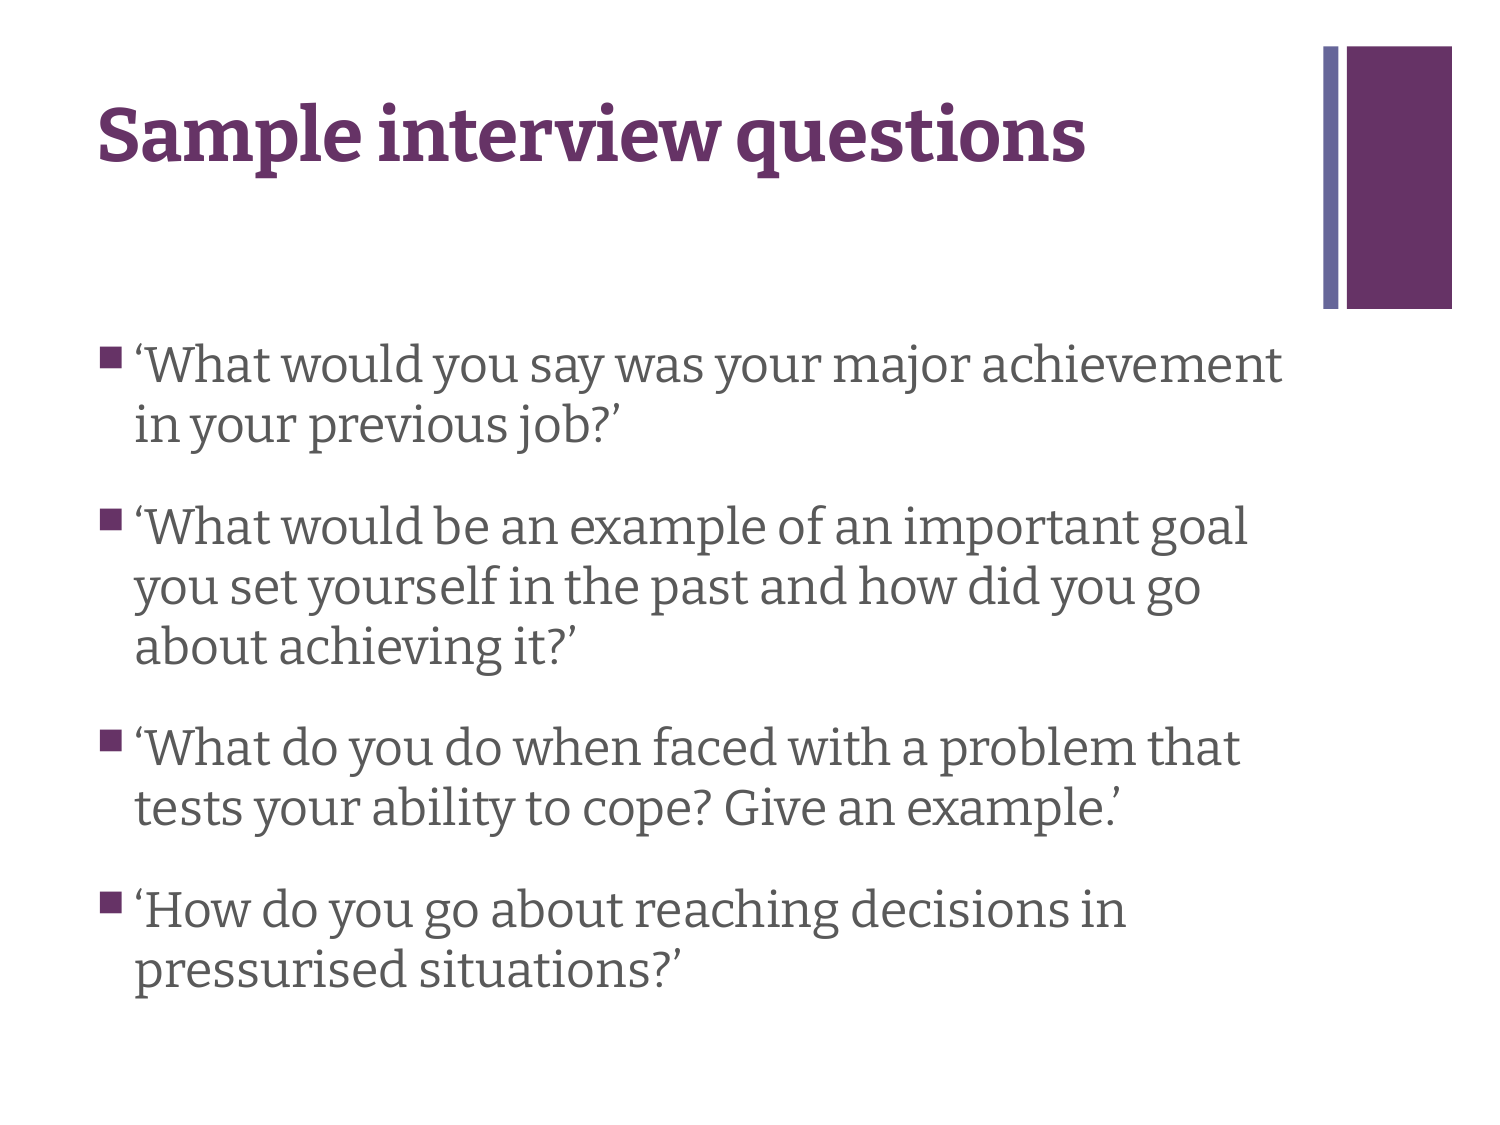

# Sample interview questions
‘What would you say was your major achievement in your previous job?’
‘What would be an example of an important goal you set yourself in the past and how did you go about achieving it?’
‘What do you do when faced with a problem that tests your ability to cope? Give an example.’
‘How do you go about reaching decisions in pressurised situations?’